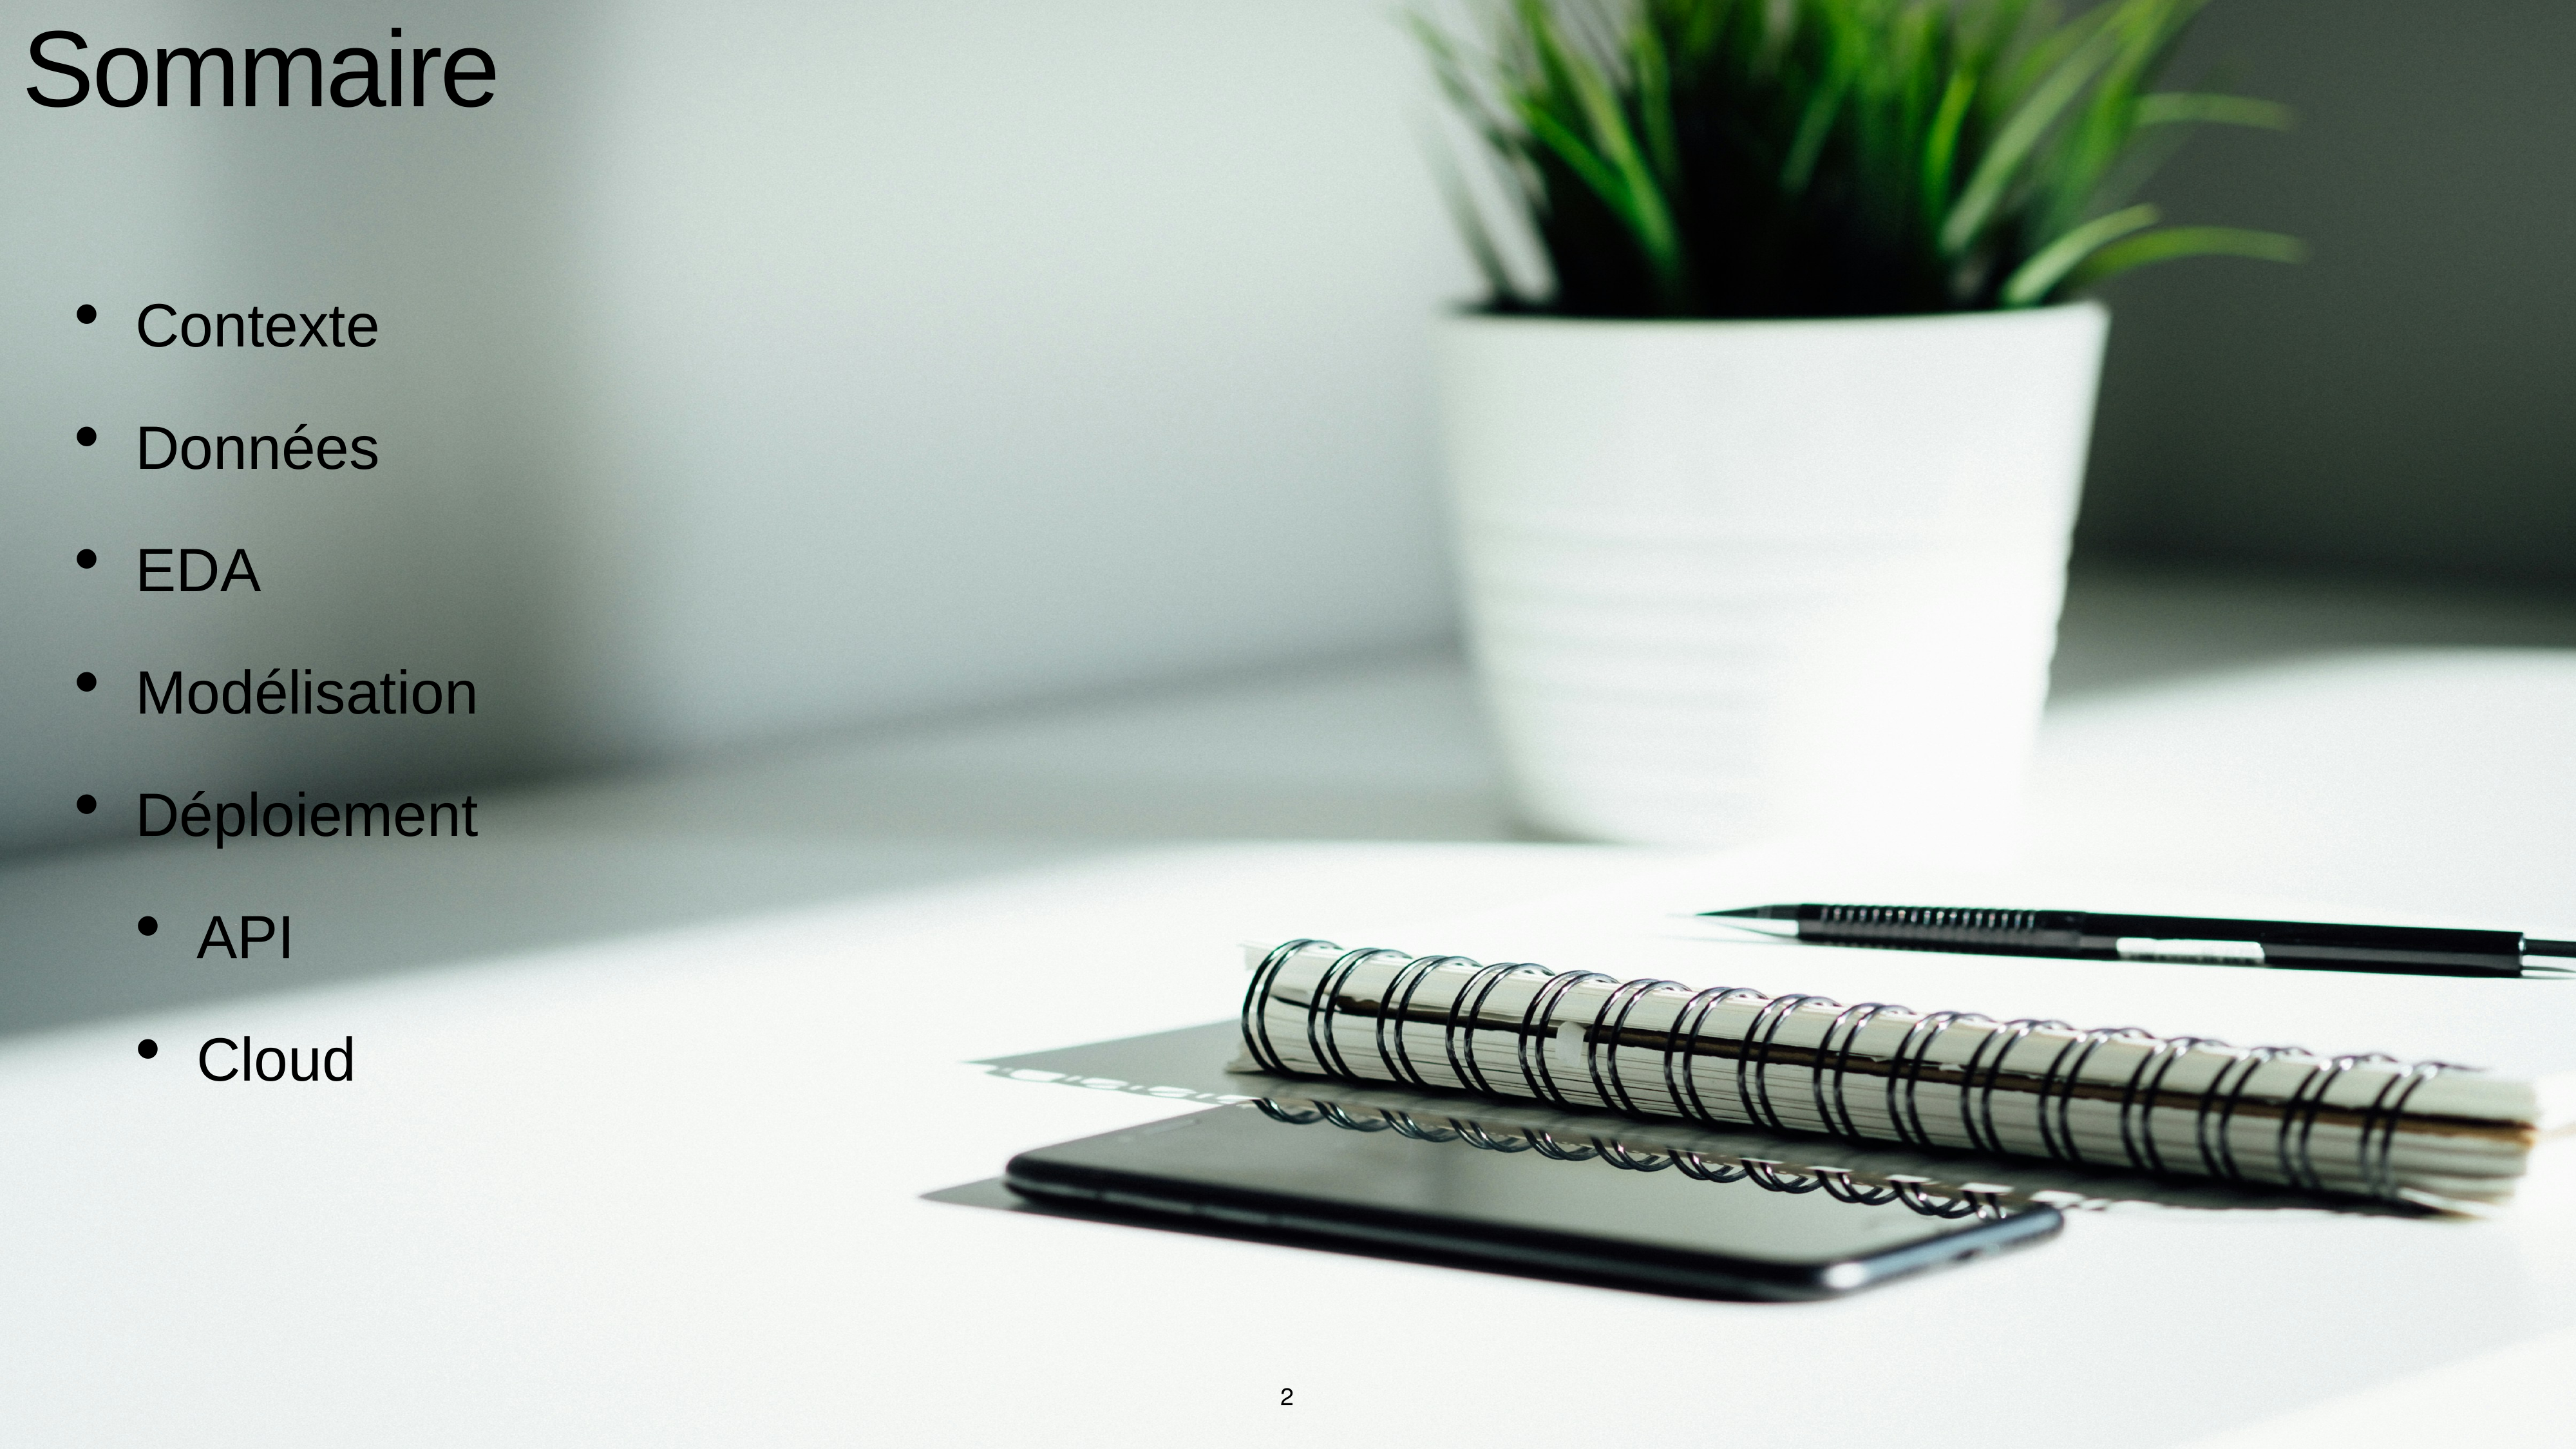

# Sommaire
Contexte
Données
EDA
Modélisation
Déploiement
API
Cloud
2